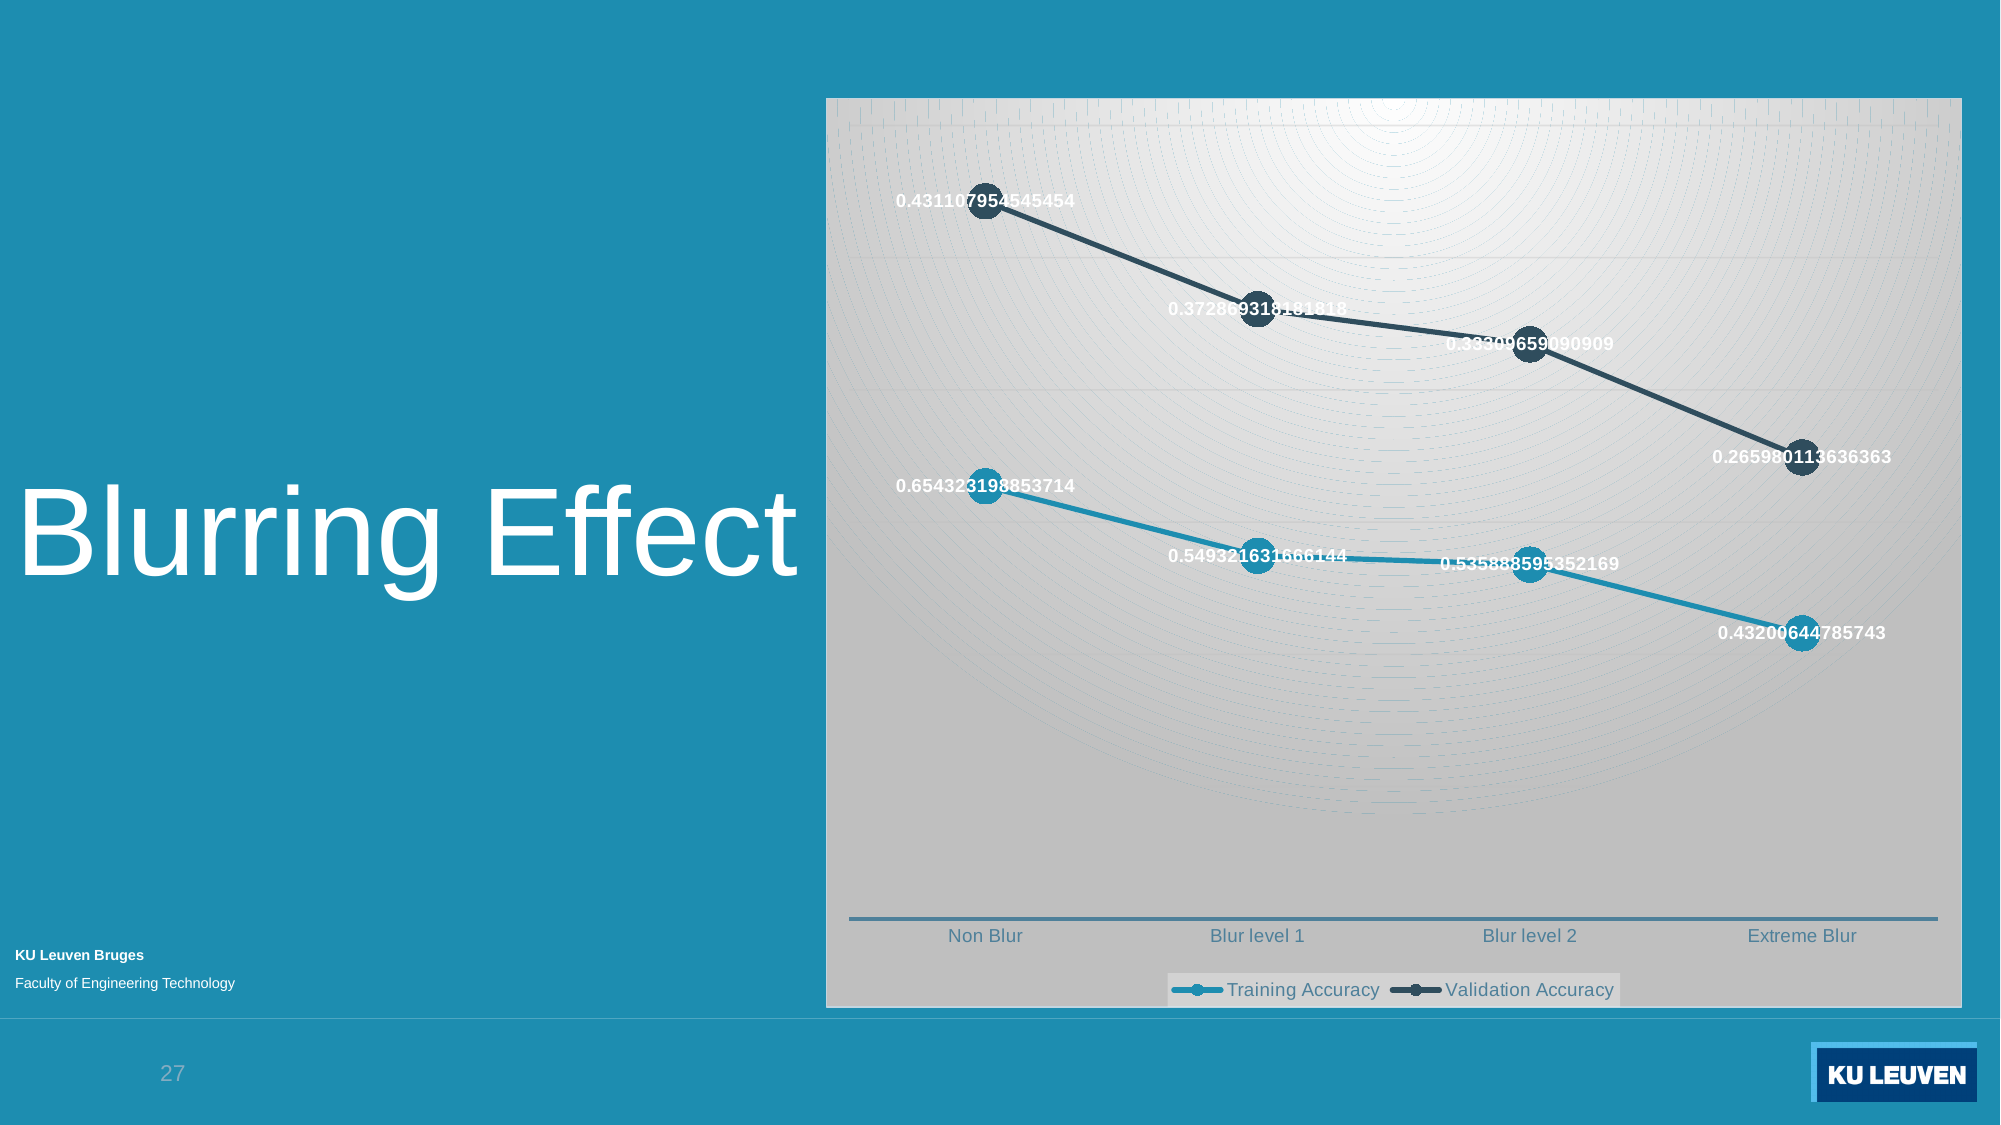

### Chart

| Category | Training Accuracy | Validation Accuracy |
|---|---|---|
| Non Blur | 0.654323198853714 | 0.431107954545454 |
| Blur level 1 | 0.549321631666144 | 0.372869318181818 |
| Blur level 2 | 0.535888595352169 | 0.33309659090909 |
| Extreme Blur | 0.43200644785743 | 0.265980113636363 |
# Blurring Effect
KU Leuven Bruges
Faculty of Engineering Technology
27